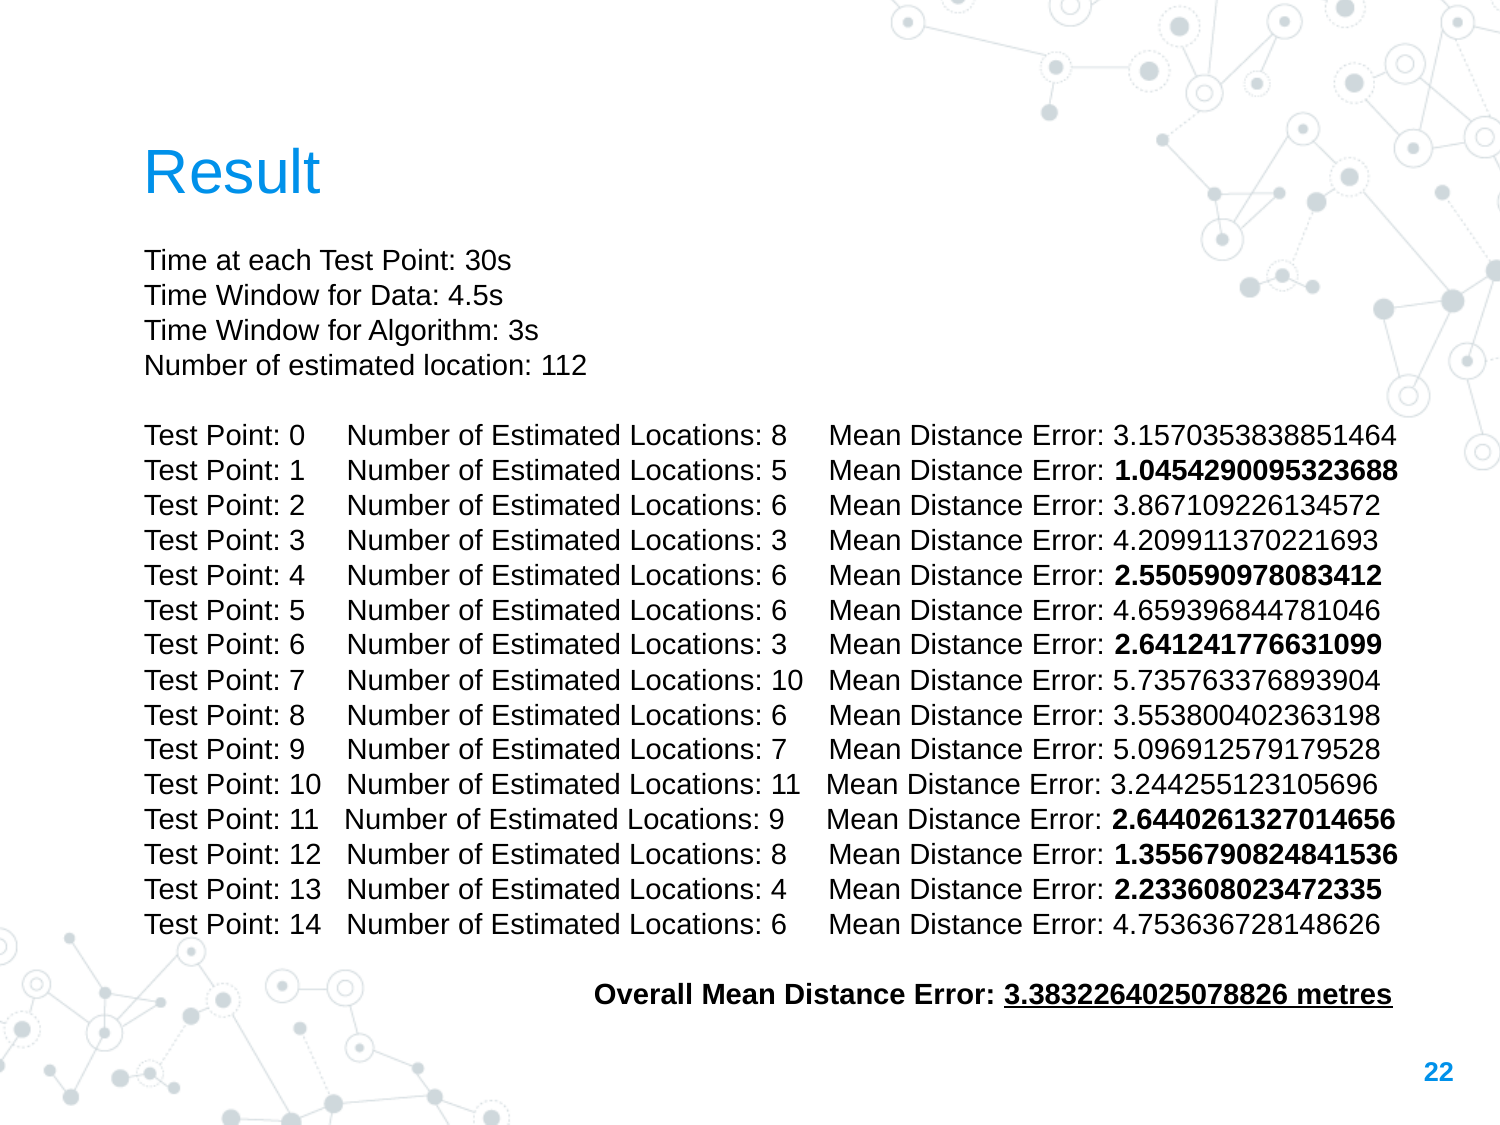

# Result
Time at each Test Point: 30s
Time Window for Data: 4.5s
Time Window for Algorithm: 3s
Number of estimated location: 112

Test Point: 0     Number of Estimated Locations: 8     Mean Distance Error: 3.1570353838851464
Test Point: 1     Number of Estimated Locations: 5     Mean Distance Error: 1.0454290095323688
Test Point: 2     Number of Estimated Locations: 6     Mean Distance Error: 3.867109226134572
Test Point: 3     Number of Estimated Locations: 3     Mean Distance Error: 4.209911370221693
Test Point: 4     Number of Estimated Locations: 6     Mean Distance Error: 2.550590978083412
Test Point: 5     Number of Estimated Locations: 6     Mean Distance Error: 4.659396844781046
Test Point: 6     Number of Estimated Locations: 3     Mean Distance Error: 2.641241776631099
Test Point: 7     Number of Estimated Locations: 10   Mean Distance Error: 5.735763376893904
Test Point: 8     Number of Estimated Locations: 6     Mean Distance Error: 3.553800402363198
Test Point: 9     Number of Estimated Locations: 7     Mean Distance Error: 5.096912579179528
Test Point: 10   Number of Estimated Locations: 11   Mean Distance Error: 3.244255123105696
Test Point: 11   Number of Estimated Locations: 9     Mean Distance Error: 2.6440261327014656
Test Point: 12   Number of Estimated Locations: 8     Mean Distance Error: 1.3556790824841536
Test Point: 13   Number of Estimated Locations: 4     Mean Distance Error: 2.233608023472335
Test Point: 14   Number of Estimated Locations: 6     Mean Distance Error: 4.753636728148626

Overall Mean Distance Error: 3.3832264025078826 metres

22